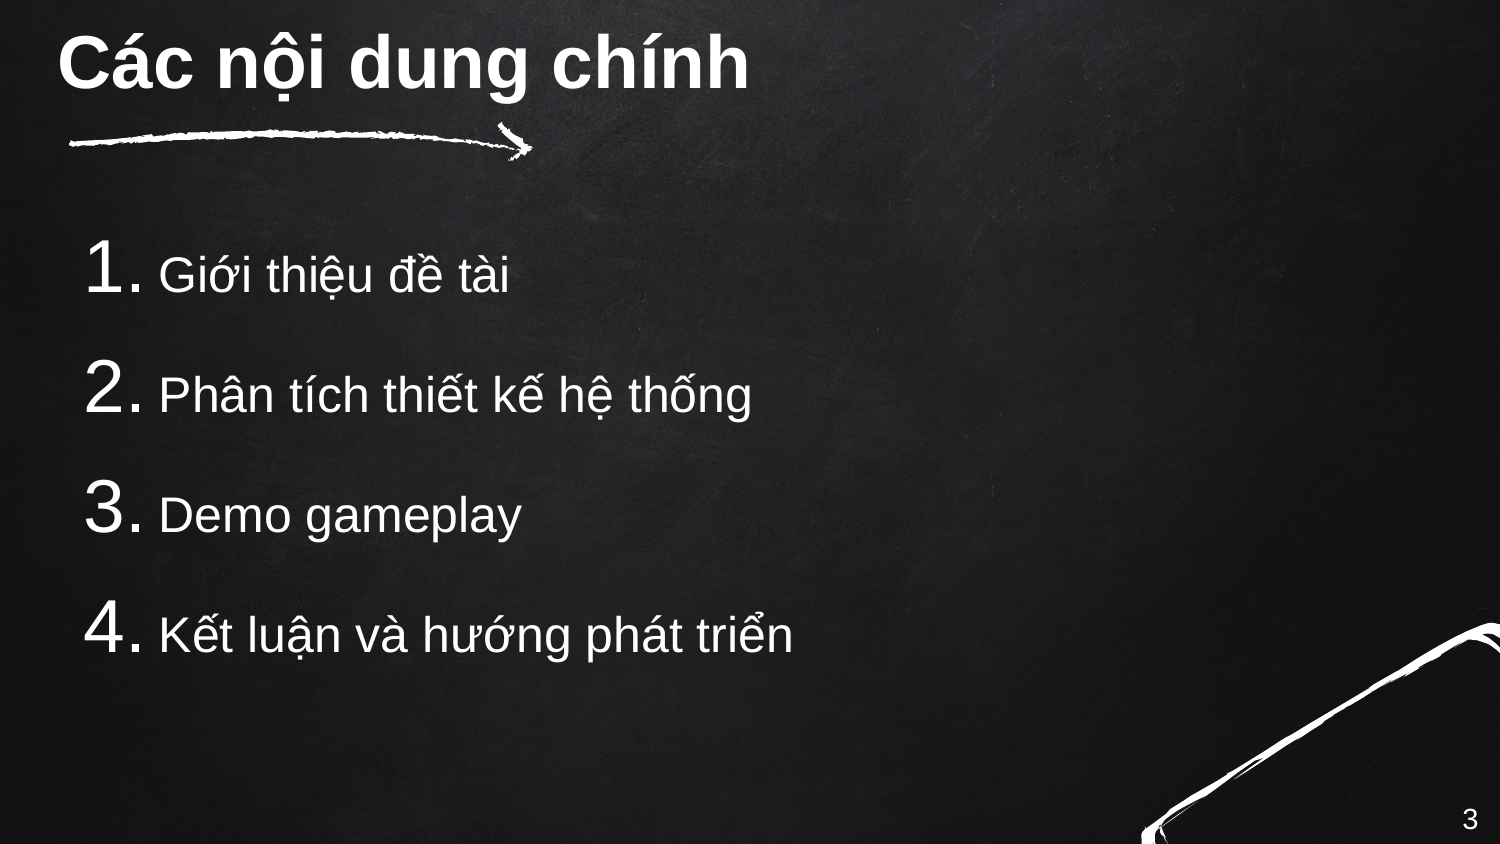

# Các nội dung chính

Giới thiệu đề tài

Phân tích thiết kế hệ thống

Demo gameplay

Kết luận và hướng phát triển

3